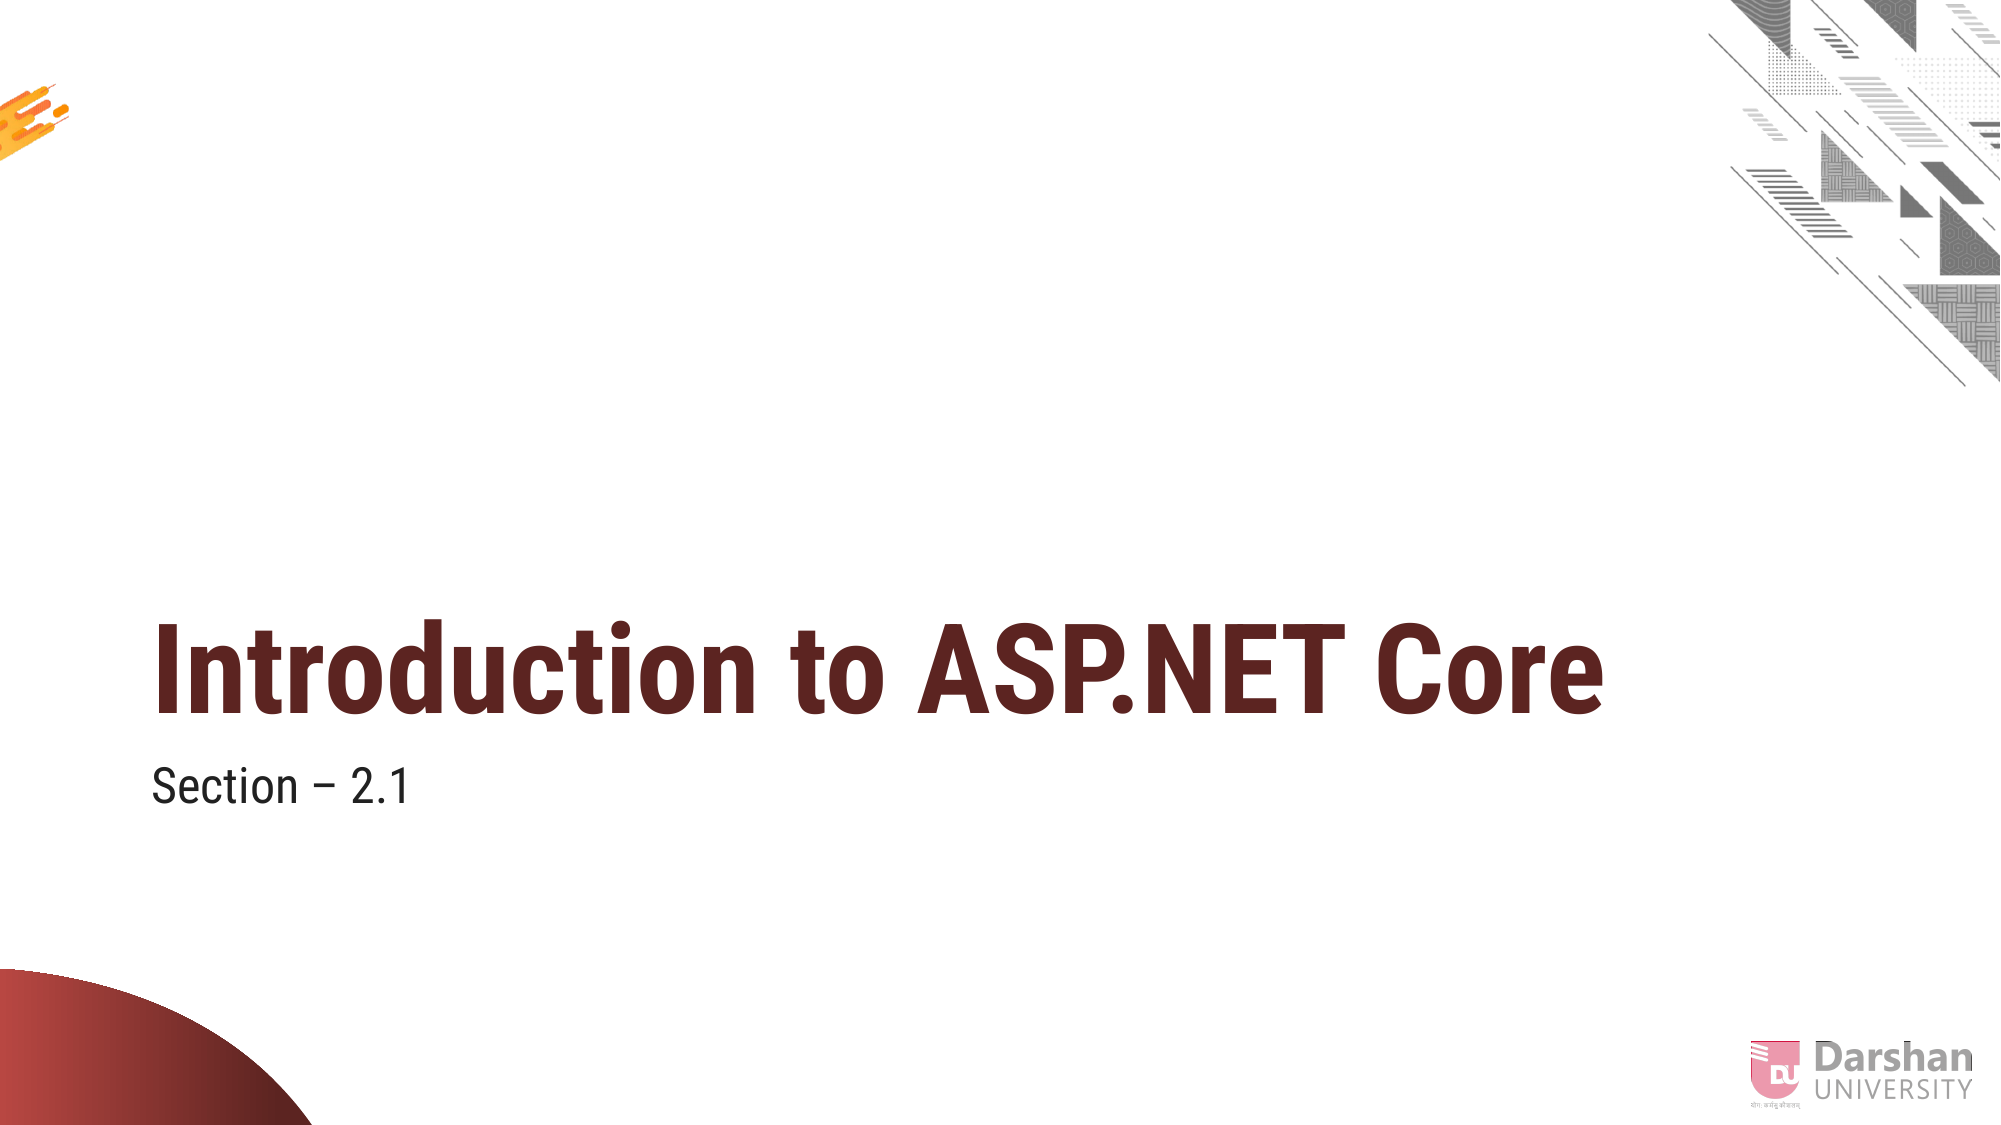

# Introduction to ASP.NET Core
Section – 2.1